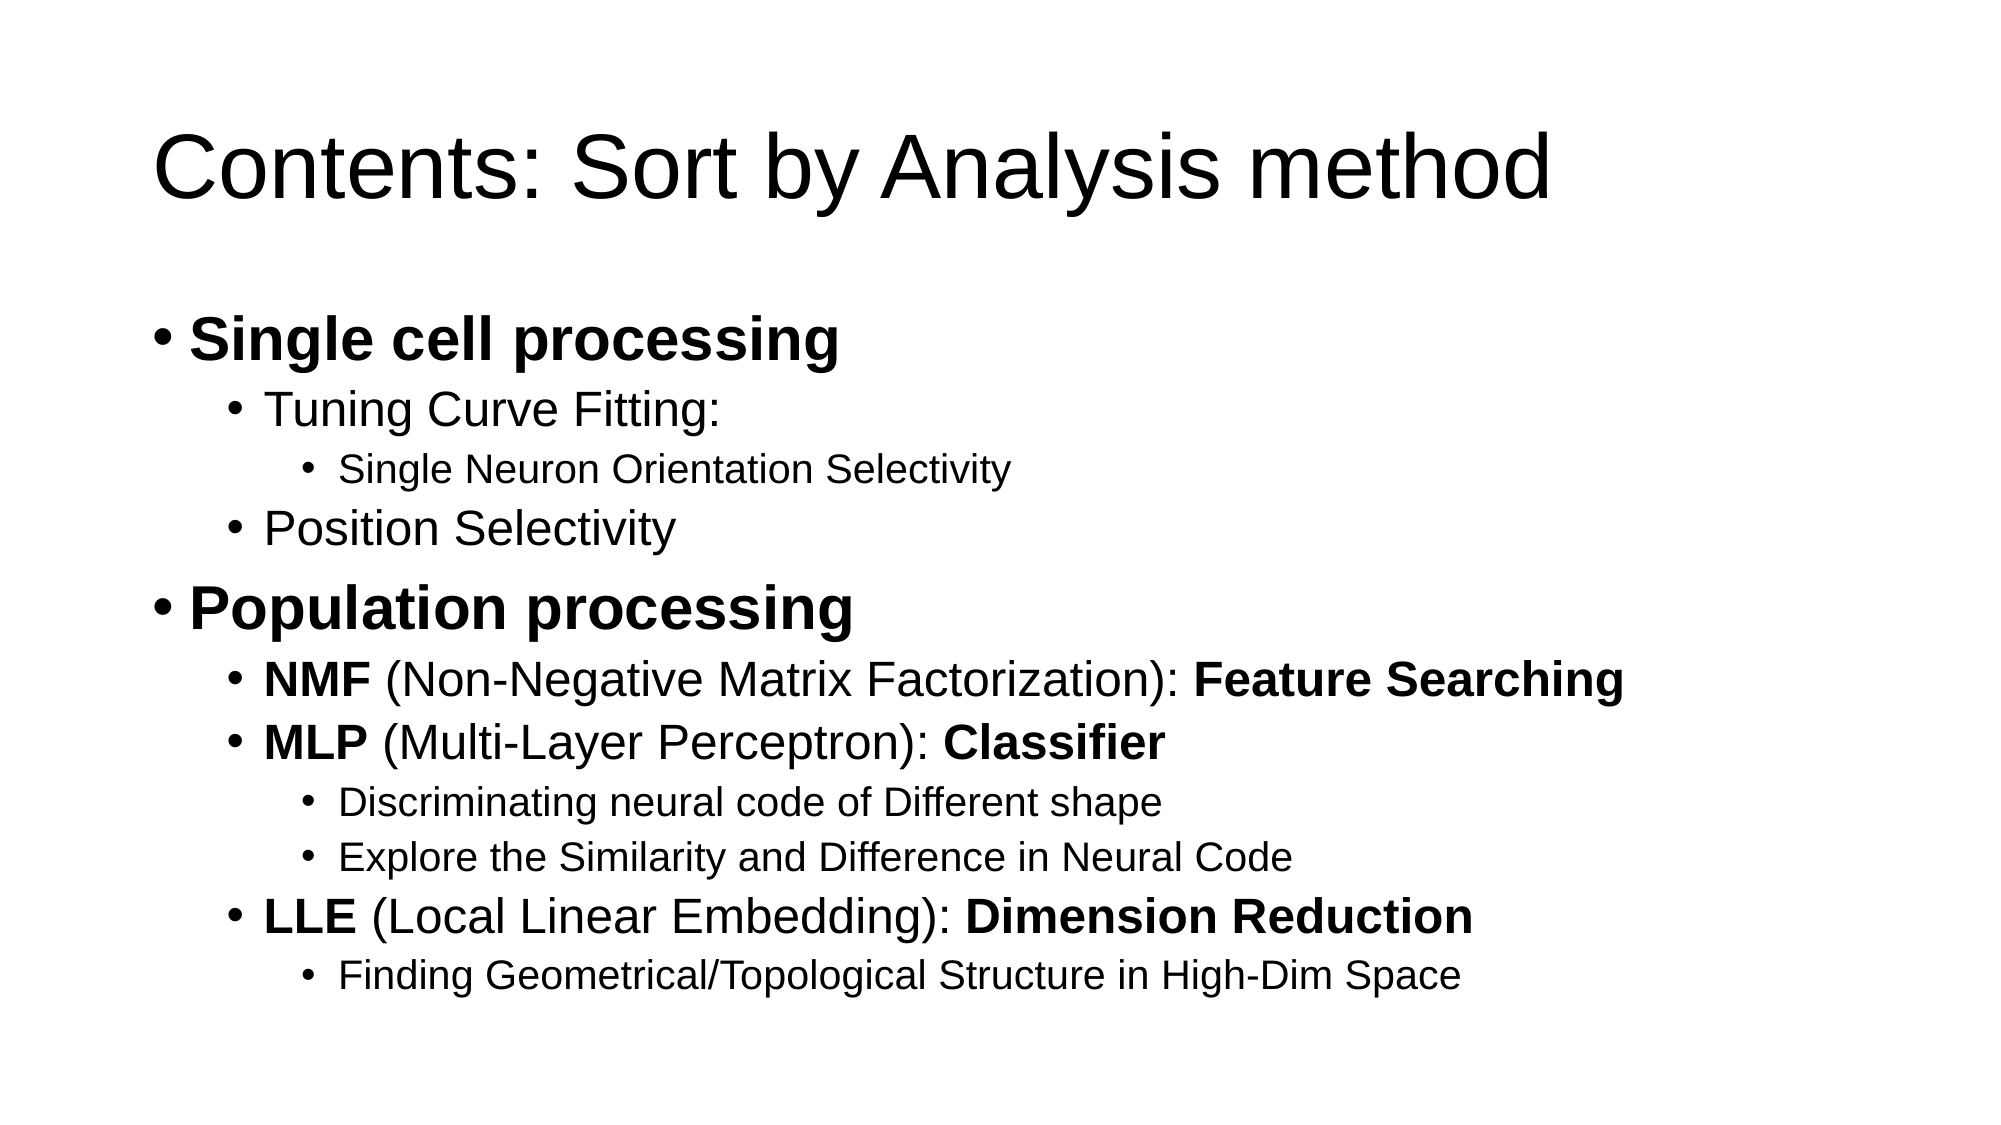

# Contents: Sort by Analysis method
Single cell processing
Tuning Curve Fitting:
Single Neuron Orientation Selectivity
Position Selectivity
Population processing
NMF (Non-Negative Matrix Factorization): Feature Searching
MLP (Multi-Layer Perceptron): Classifier
Discriminating neural code of Different shape
Explore the Similarity and Difference in Neural Code
LLE (Local Linear Embedding): Dimension Reduction
Finding Geometrical/Topological Structure in High-Dim Space